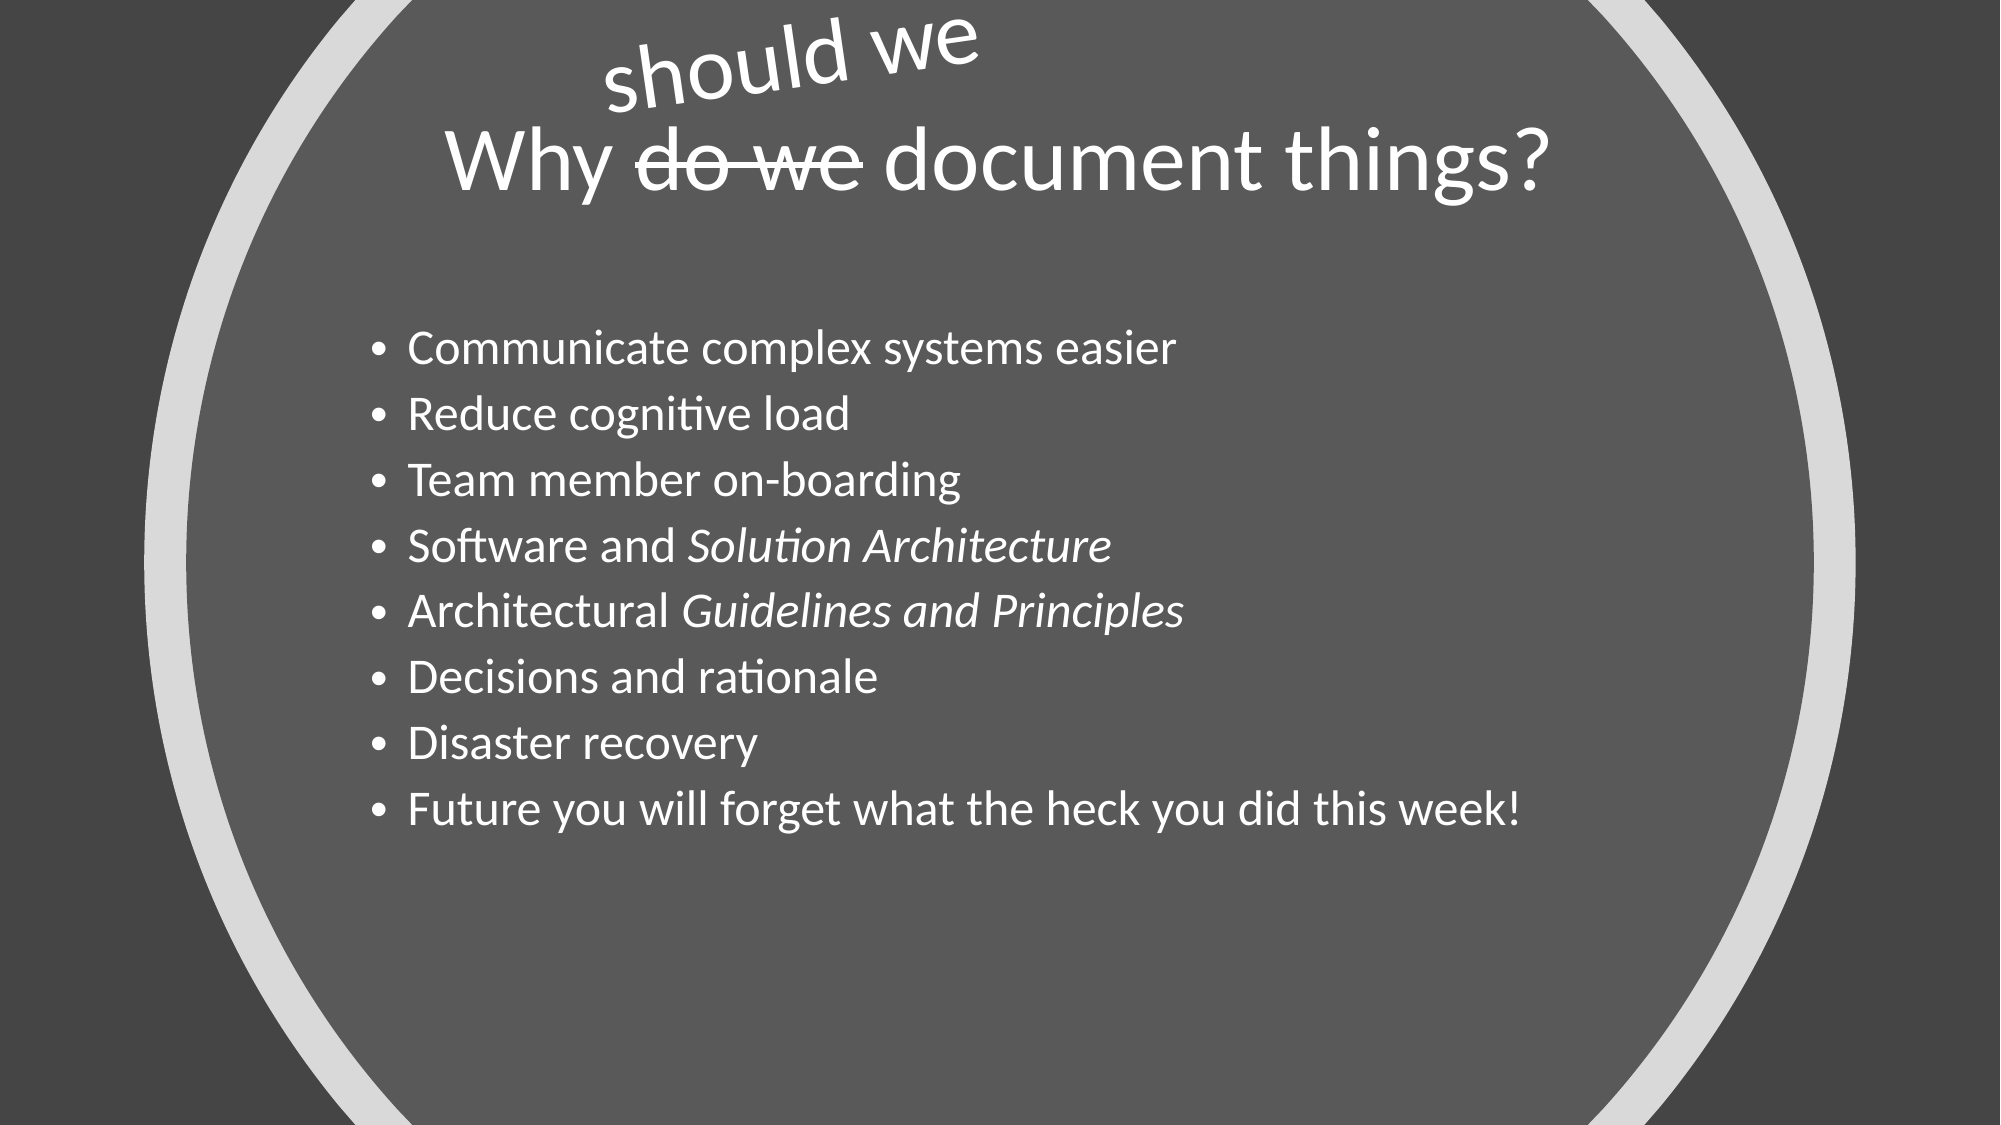

should we
# Why do we document things?
Communicate complex systems easier
Reduce cognitive load
Team member on-boarding
Software and Solution Architecture
Architectural Guidelines and Principles
Decisions and rationale
Disaster recovery
Future you will forget what the heck you did this week!